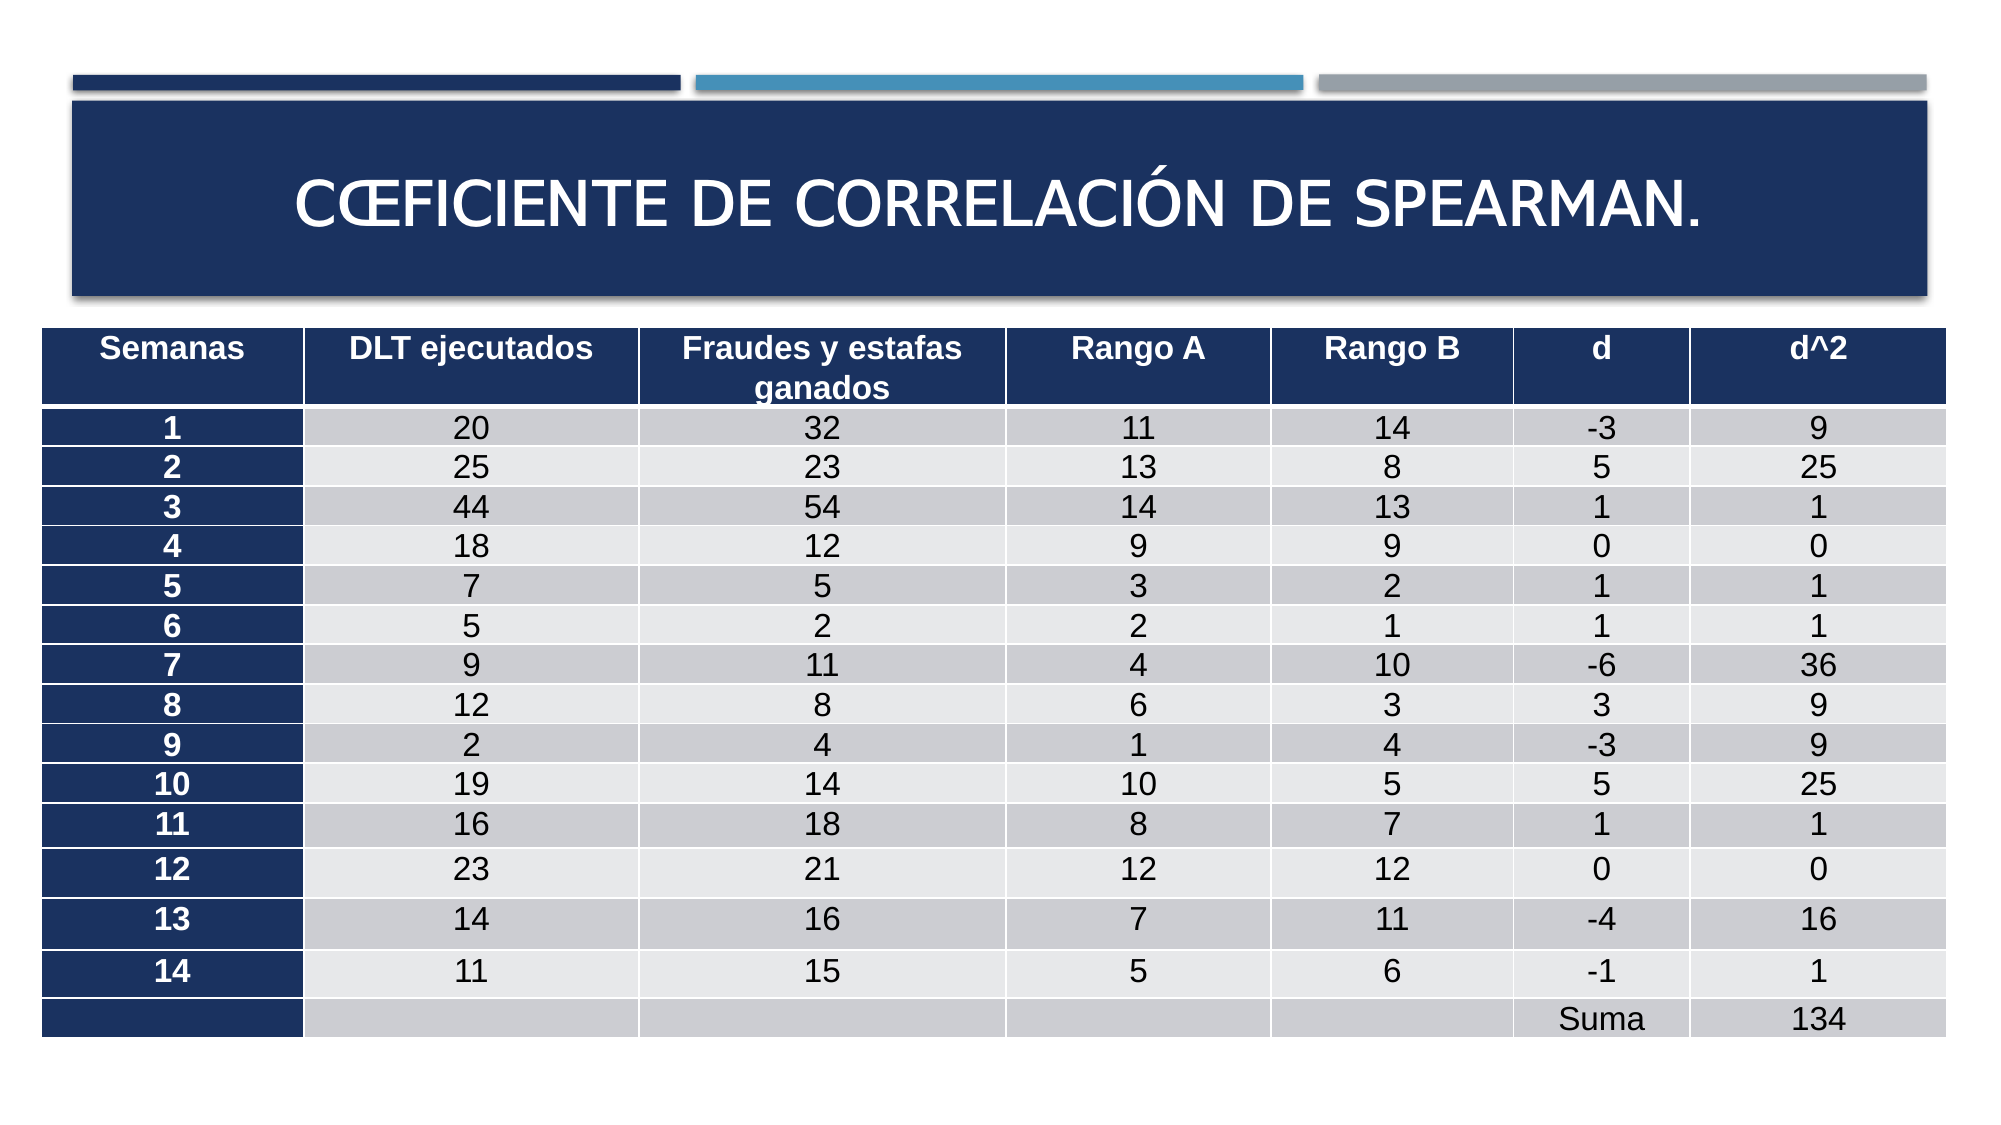

# coeficiente de correlación de Spearman.

| Semanas | DLT ejecutados | Fraudes y estafas ganados | Rango A | Rango B | d | d^2 |
| --- | --- | --- | --- | --- | --- | --- |
| 1 | 20 | 32 | 11 | 14 | -3 | 9 |
| 2 | 25 | 23 | 13 | 8 | 5 | 25 |
| 3 | 44 | 54 | 14 | 13 | 1 | 1 |
| 4 | 18 | 12 | 9 | 9 | 0 | 0 |
| 5 | 7 | 5 | 3 | 2 | 1 | 1 |
| 6 | 5 | 2 | 2 | 1 | 1 | 1 |
| 7 | 9 | 11 | 4 | 10 | -6 | 36 |
| 8 | 12 | 8 | 6 | 3 | 3 | 9 |
| 9 | 2 | 4 | 1 | 4 | -3 | 9 |
| 10 | 19 | 14 | 10 | 5 | 5 | 25 |
| 11 | 16 | 18 | 8 | 7 | 1 | 1 |
| 12 | 23 | 21 | 12 | 12 | 0 | 0 |
| 13 | 14 | 16 | 7 | 11 | -4 | 16 |
| 14 | 11 | 15 | 5 | 6 | -1 | 1 |
|  |  |  |  |  | Suma | 134 |